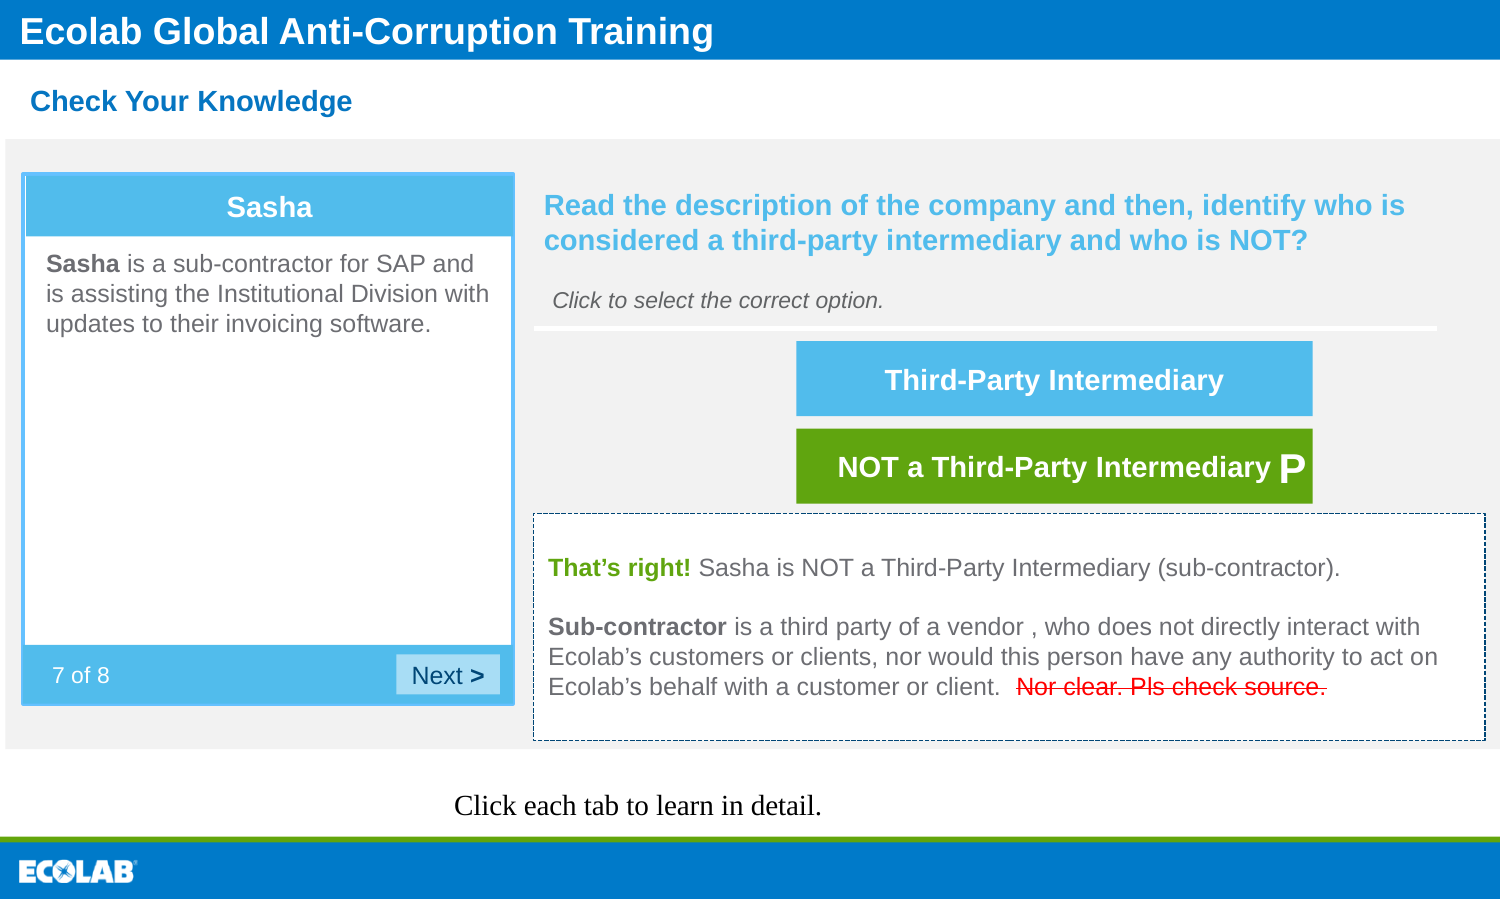

# Check Your Knowledge

Sasha
Read the description of the company and then, identify who is considered a third-party intermediary and who is NOT?
Sasha is a sub-contractor for SAP and is assisting the Institutional Division with updates to their invoicing software.

Click to select the correct option.
Third-Party Intermediary
NOT a Third-Party Intermediary
P

That’s right! Sasha is NOT a Third-Party Intermediary (sub-contractor).

Sub-contractor is a third party of a vendor , who does not directly interact with Ecolab’s customers or clients, nor would this person have any authority to act on Ecolab’s behalf with a customer or client.  Nor clear. Pls check source.

7 of 8
Next >
Click each tab to learn in detail.